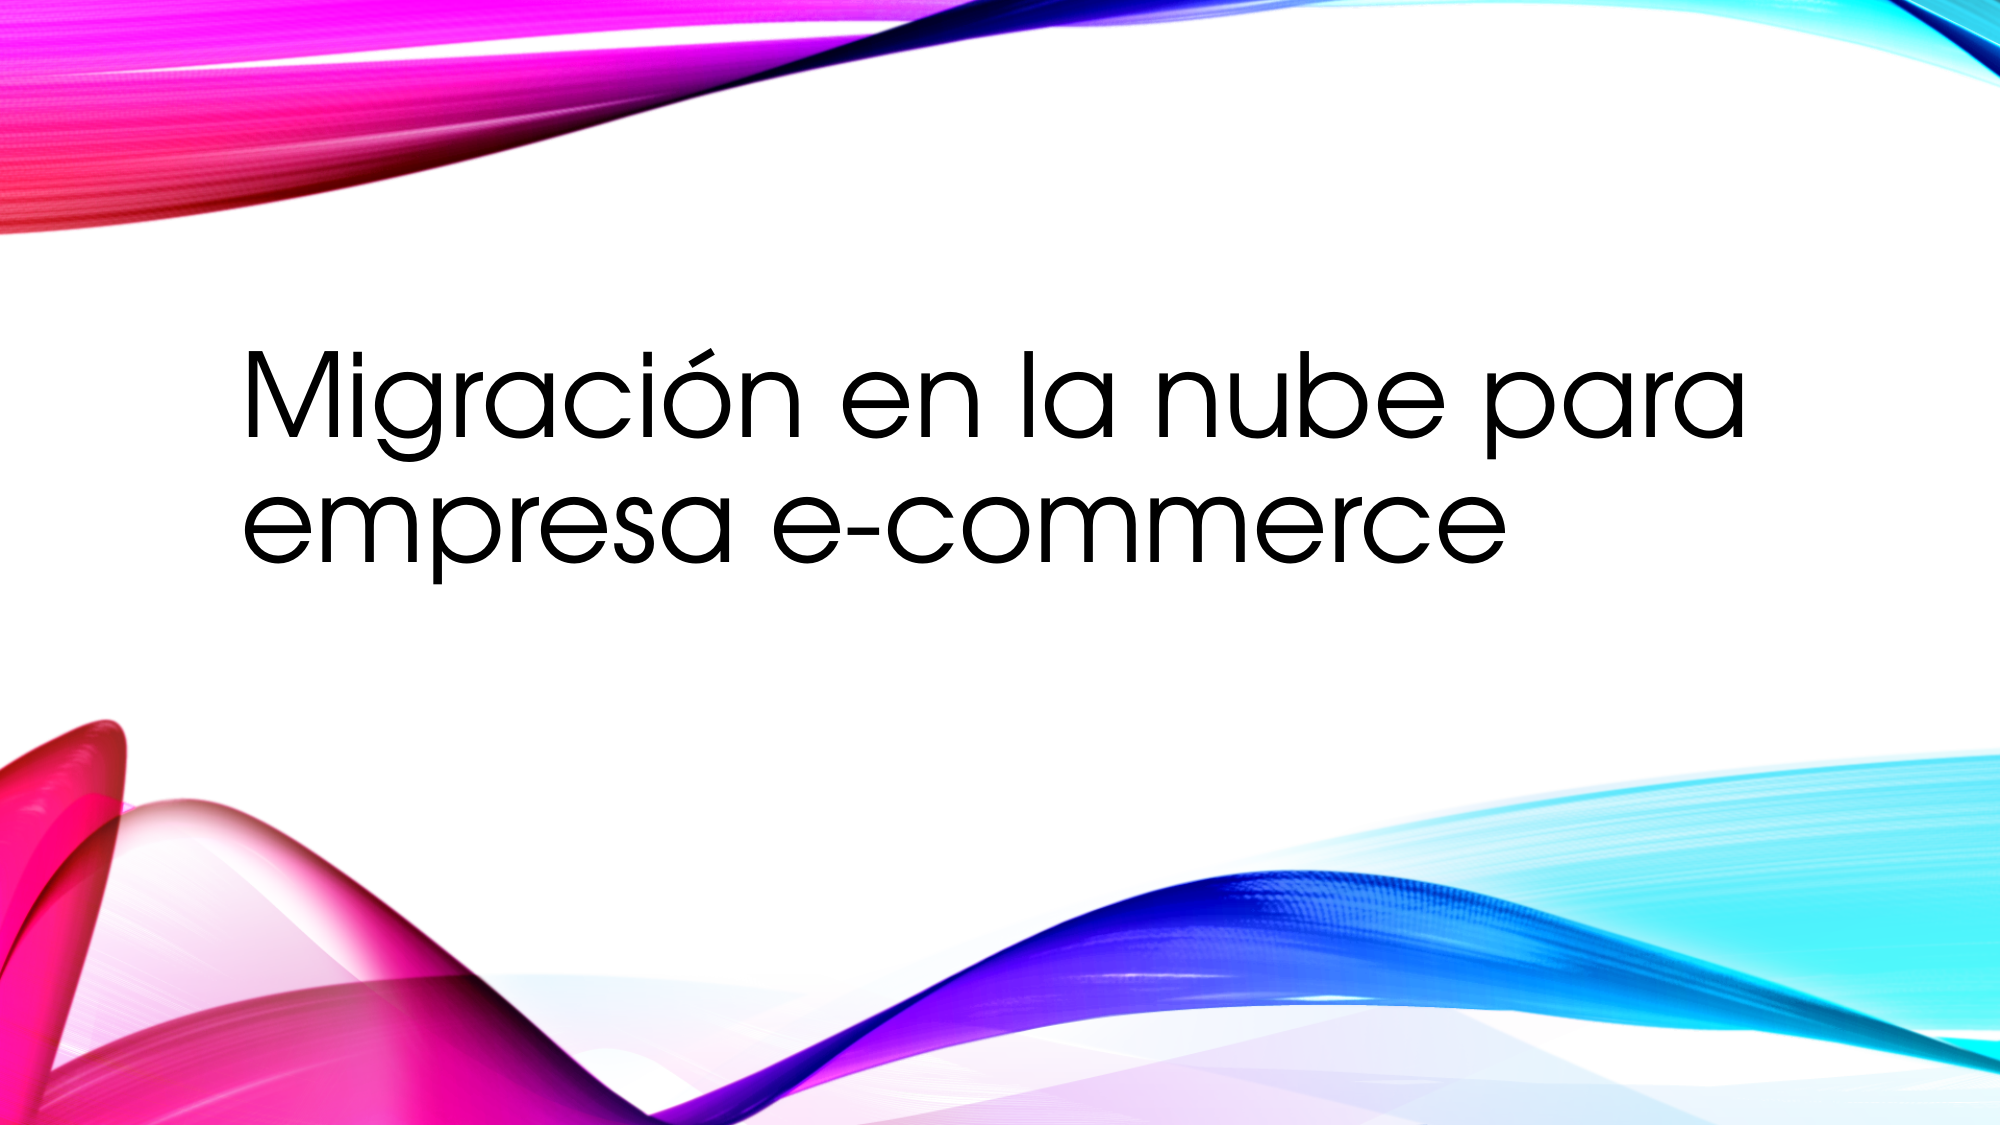

# Migración en la nube para empresa e-commerce